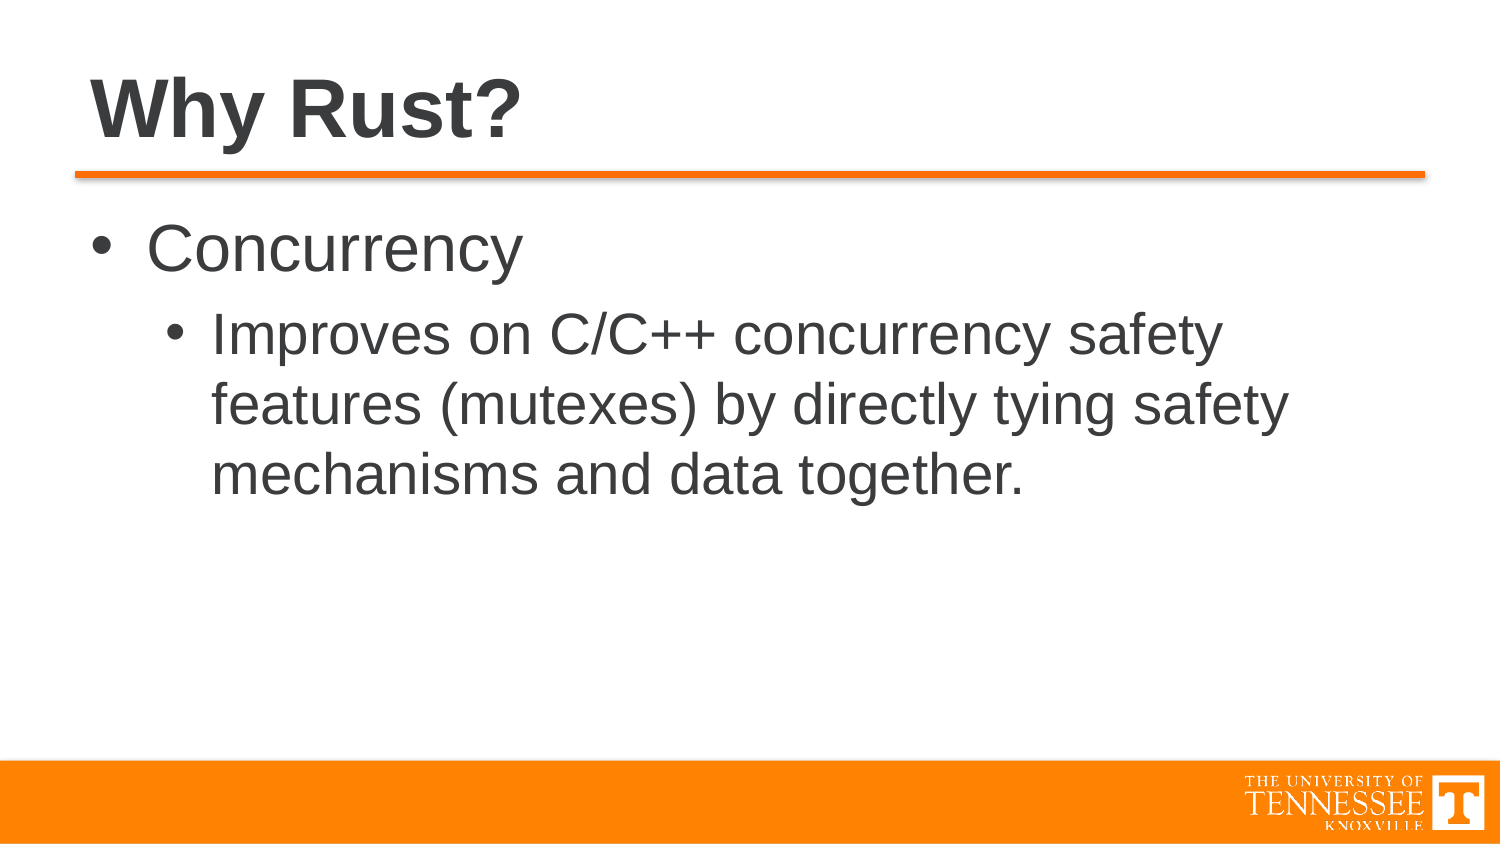

# Why Rust?
Concurrency
Improves on C/C++ concurrency safety features (mutexes) by directly tying safety mechanisms and data together.